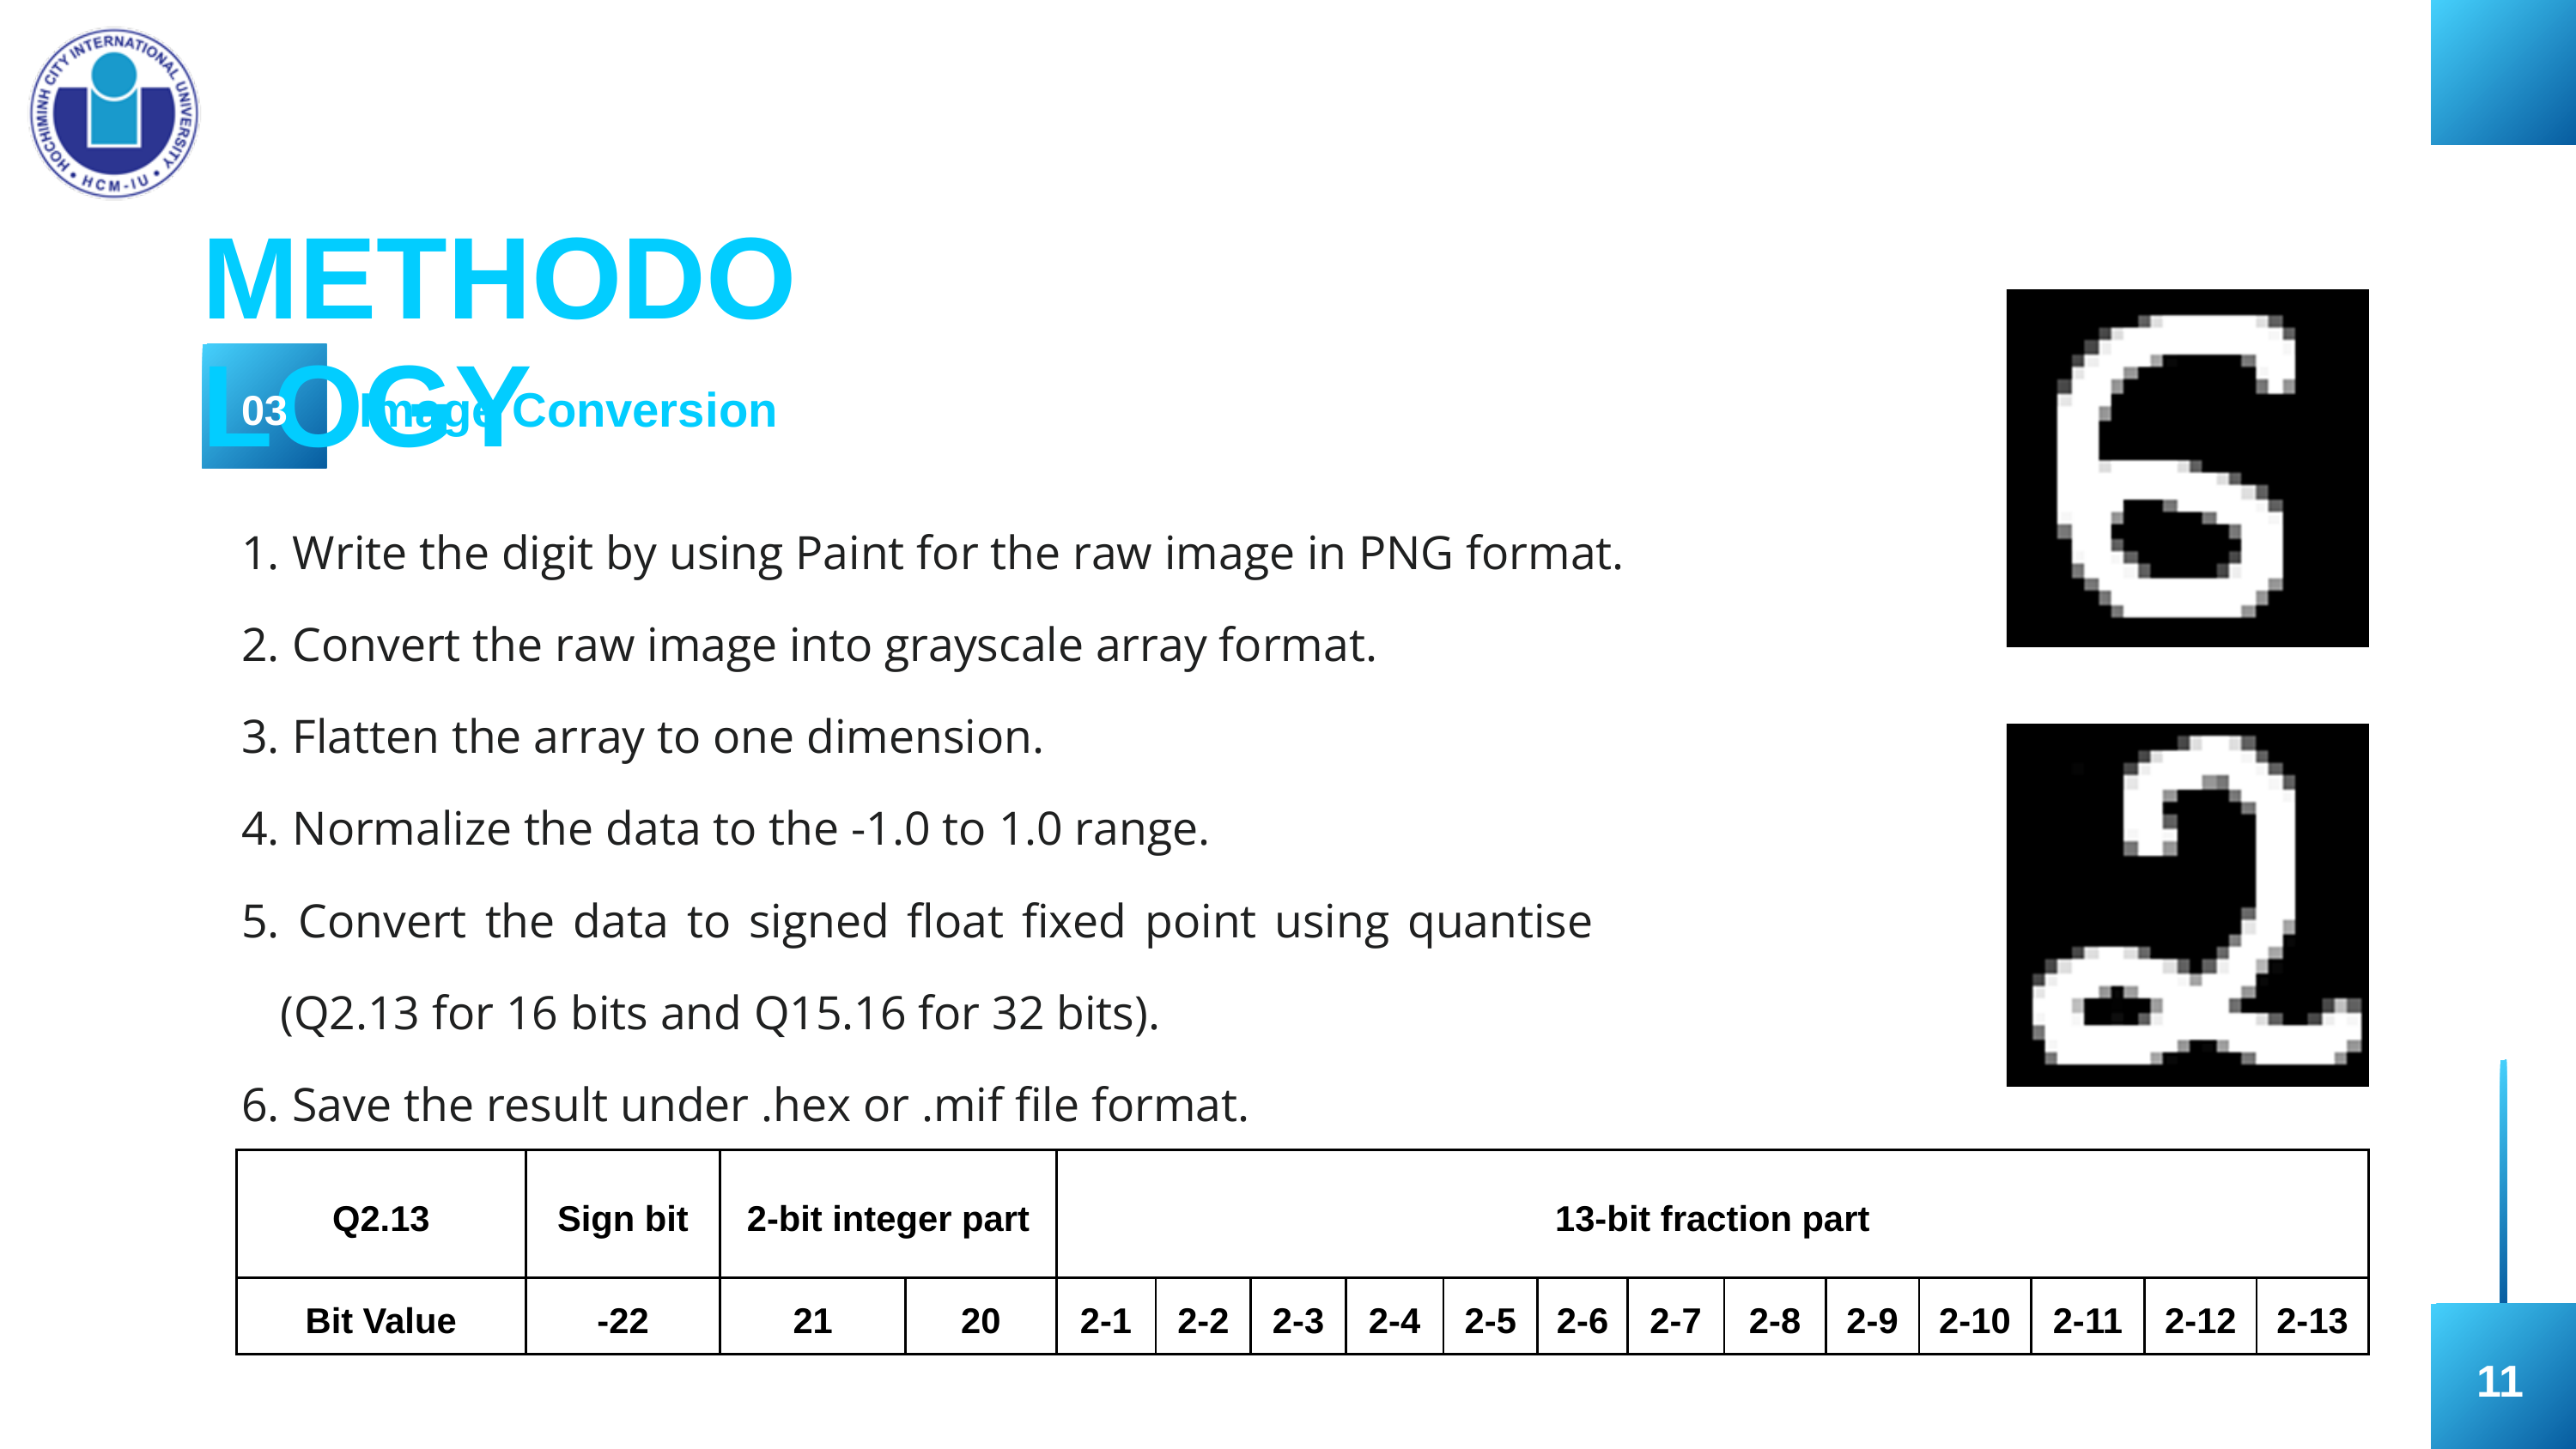

METHODOLOGY

Image Conversion
03
 Write the digit by using Paint for the raw image in PNG format.
 Convert the raw image into grayscale array format.
 Flatten the array to one dimension.
 Normalize the data to the -1.0 to 1.0 range.
 Convert the data to signed float fixed point using quantise    (Q2.13 for 16 bits and Q15.16 for 32 bits).
 Save the result under .hex or .mif file format.

| Q2.13 | Sign bit | 2-bit integer part | 2-bit integer part | 13-bit fraction part | 13-bit fraction part | 13-bit fraction part | 13-bit fraction part | 13-bit fraction part | 13-bit fraction part | 13-bit fraction part | 13-bit fraction part | 13-bit fraction part | 13-bit fraction part | 13-bit fraction part | 13-bit fraction part | 13-bit fraction part |
| --- | --- | --- | --- | --- | --- | --- | --- | --- | --- | --- | --- | --- | --- | --- | --- | --- |
| Bit Value | -22 | 21 | 20 | 2-1 | 2-2 | 2-3 | 2-4 | 2-5 | 2-6 | 2-7 | 2-8 | 2-9 | 2-10 | 2-11 | 2-12 | 2-13 |

11